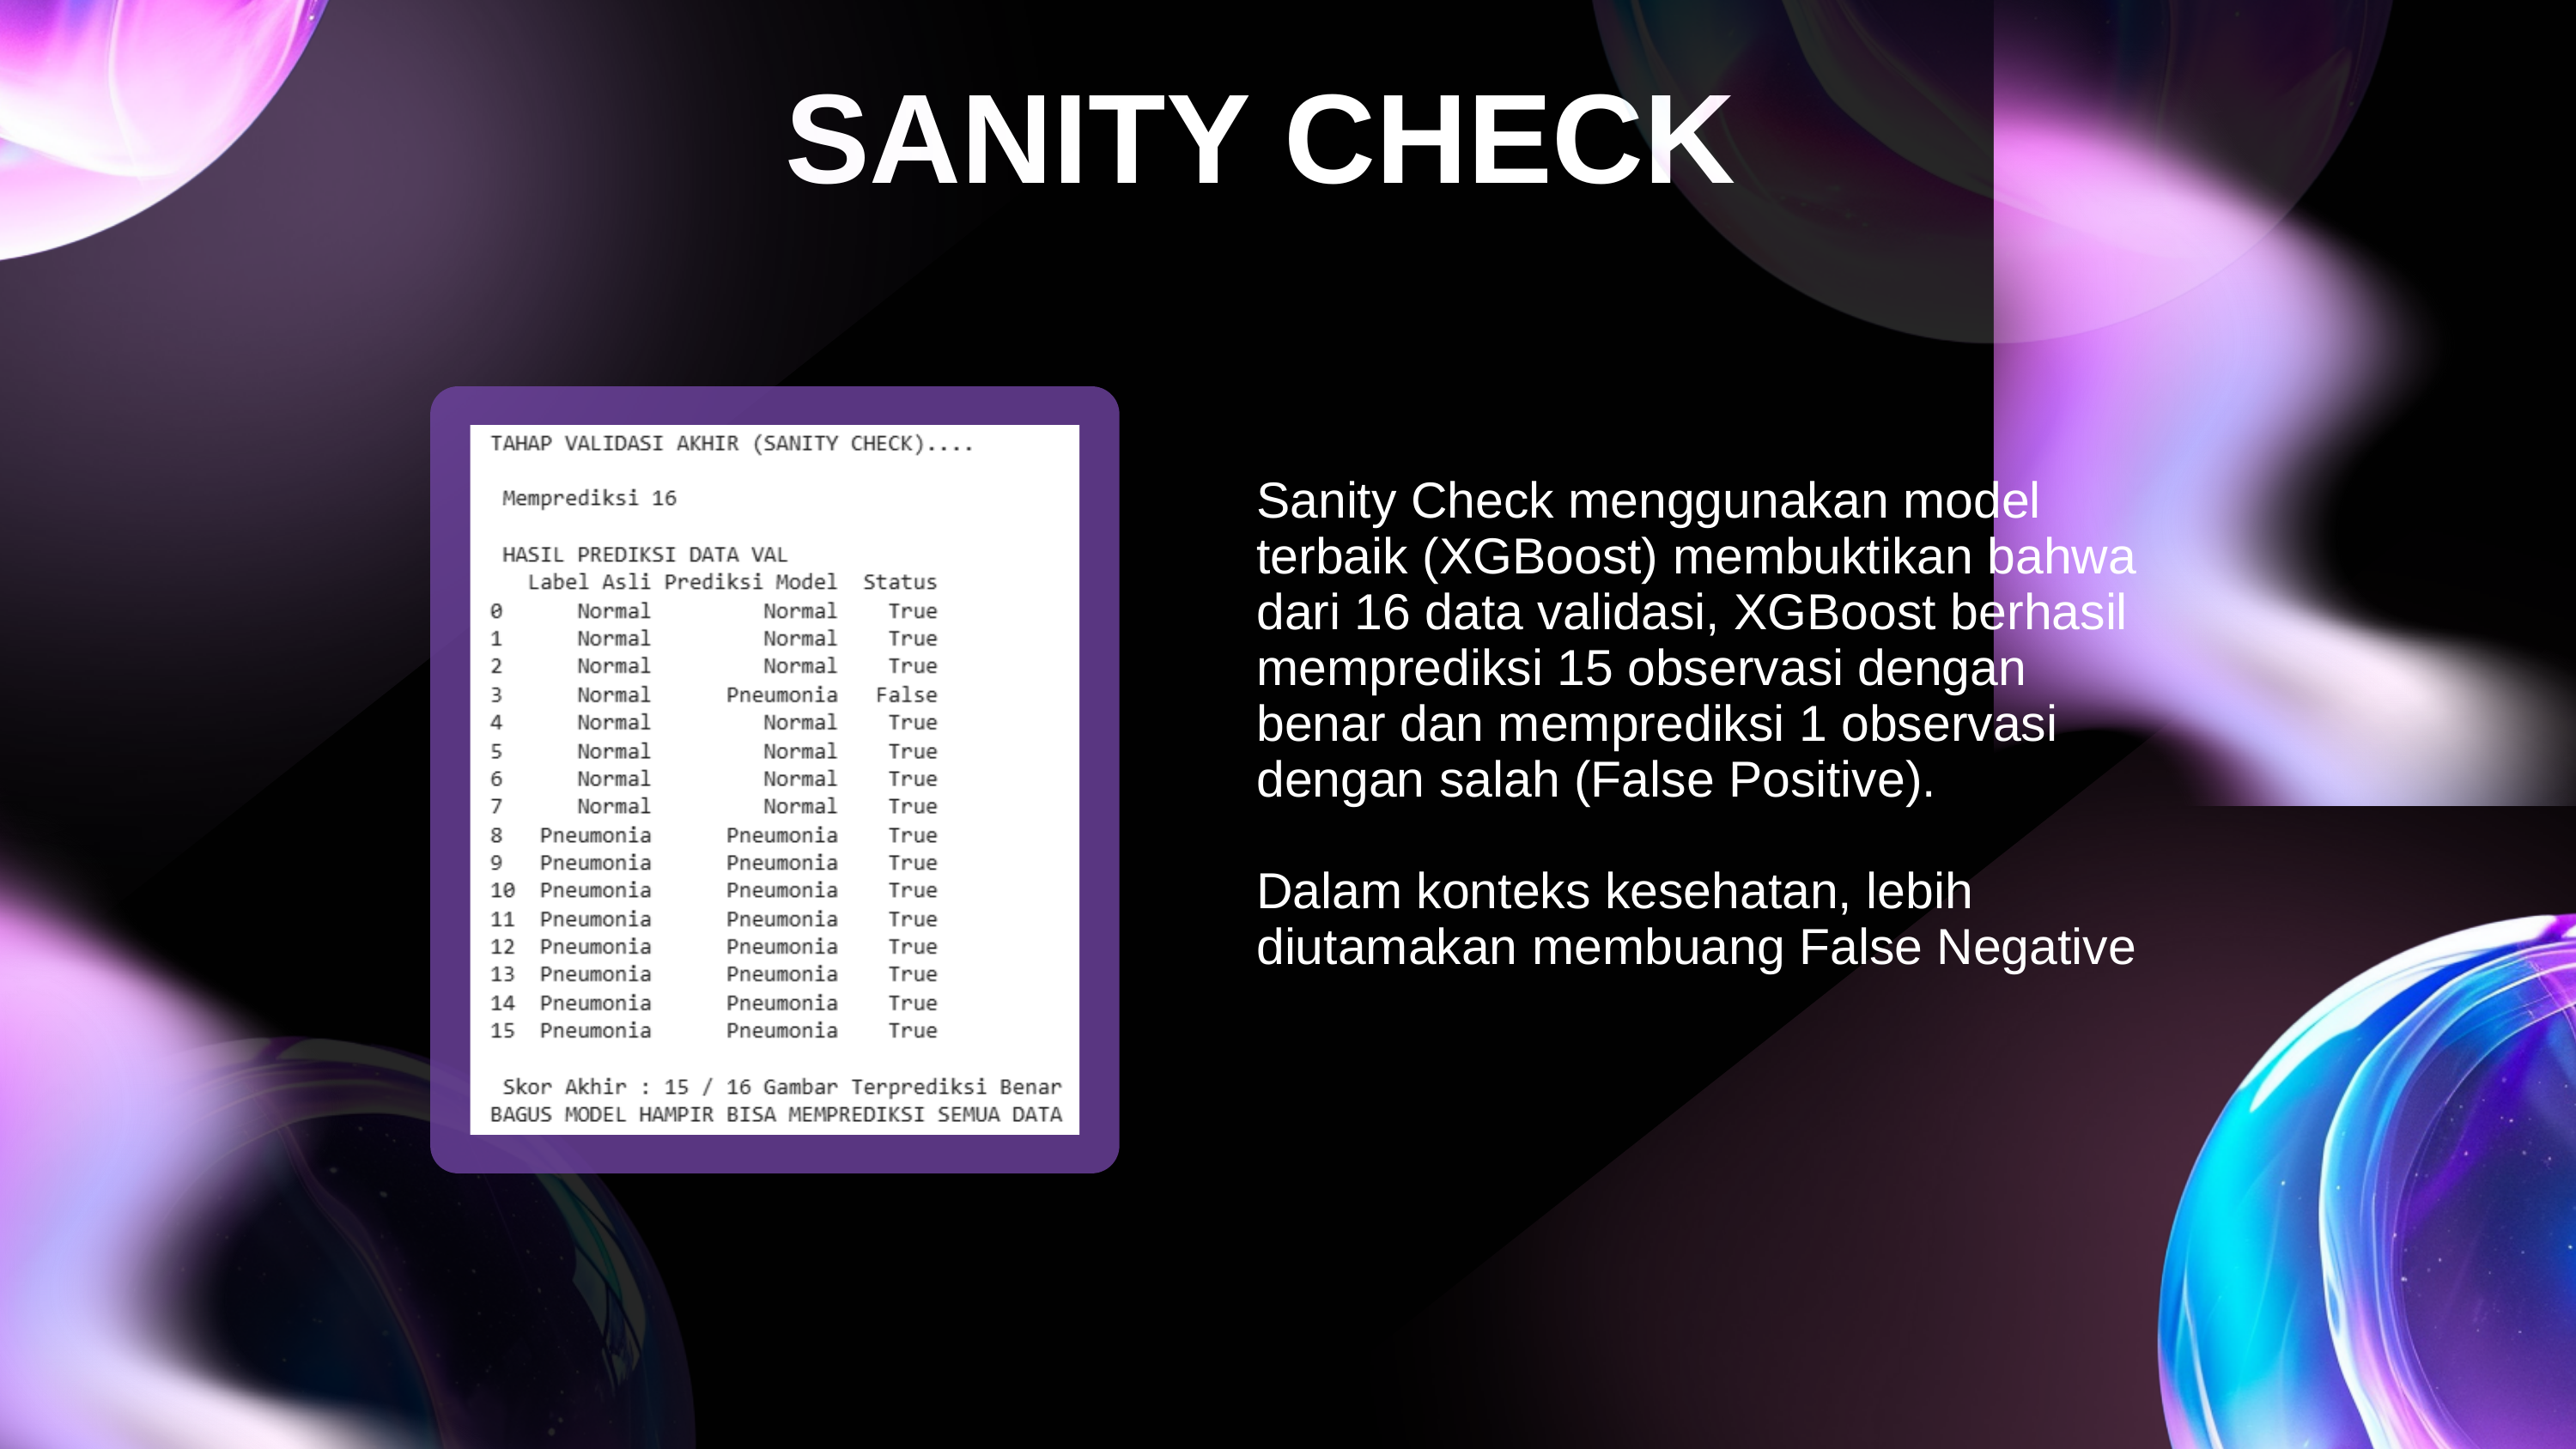

SANITY CHECK

Sanity Check menggunakan model terbaik (XGBoost) membuktikan bahwa dari 16 data validasi, XGBoost berhasil memprediksi 15 observasi dengan benar dan memprediksi 1 observasi dengan salah (False Positive).

Dalam konteks kesehatan, lebih diutamakan membuang False Negative